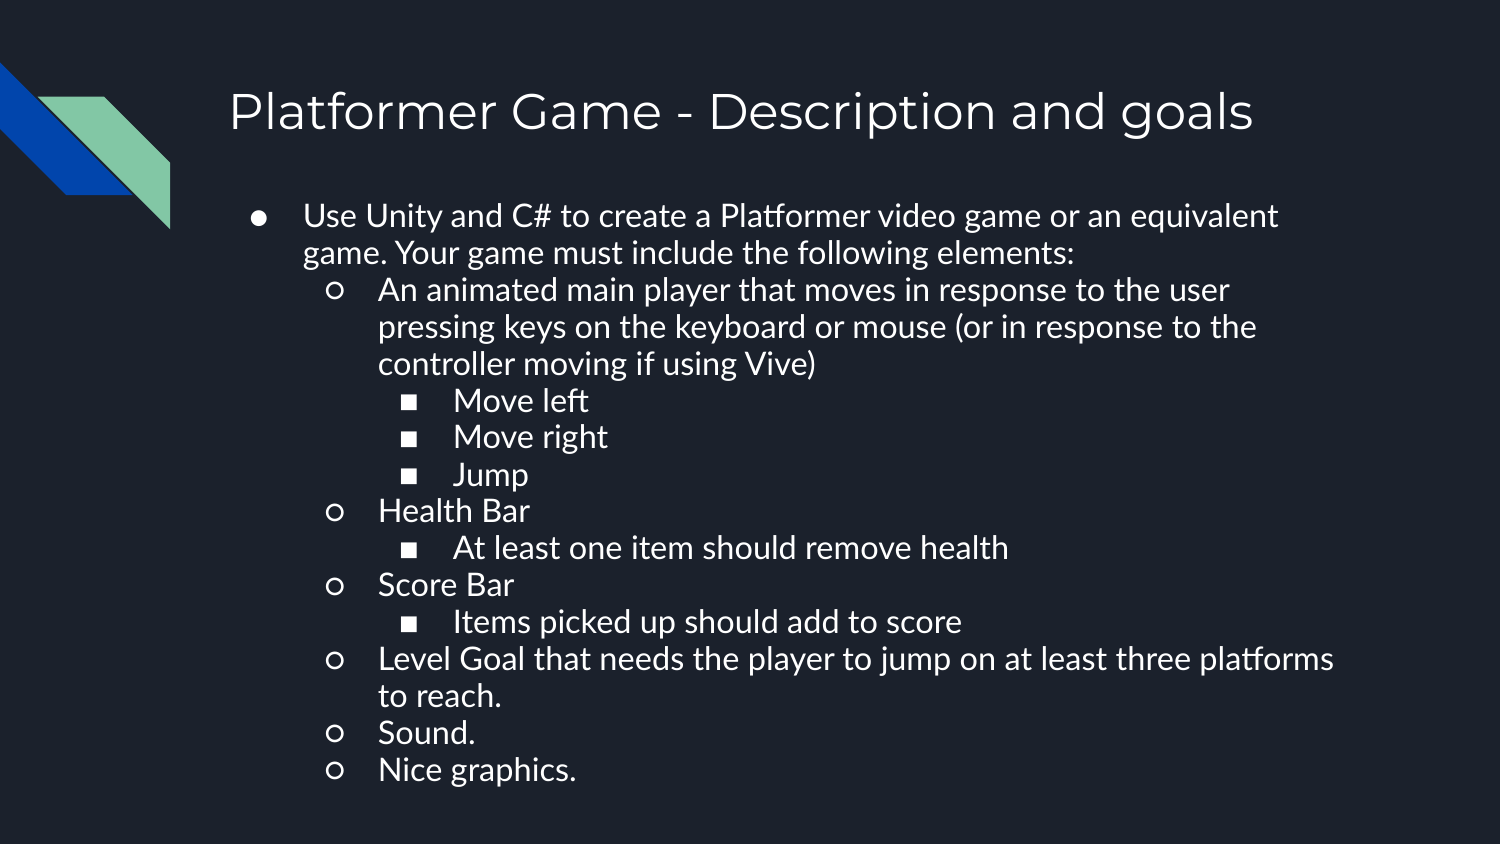

# Platformer Game - Description and goals
Use Unity and C# to create a Platformer video game or an equivalent game. Your game must include the following elements:
An animated main player that moves in response to the user pressing keys on the keyboard or mouse (or in response to the controller moving if using Vive)
Move left
Move right
Jump
Health Bar
At least one item should remove health
Score Bar
Items picked up should add to score
Level Goal that needs the player to jump on at least three platforms to reach.
Sound.
Nice graphics.